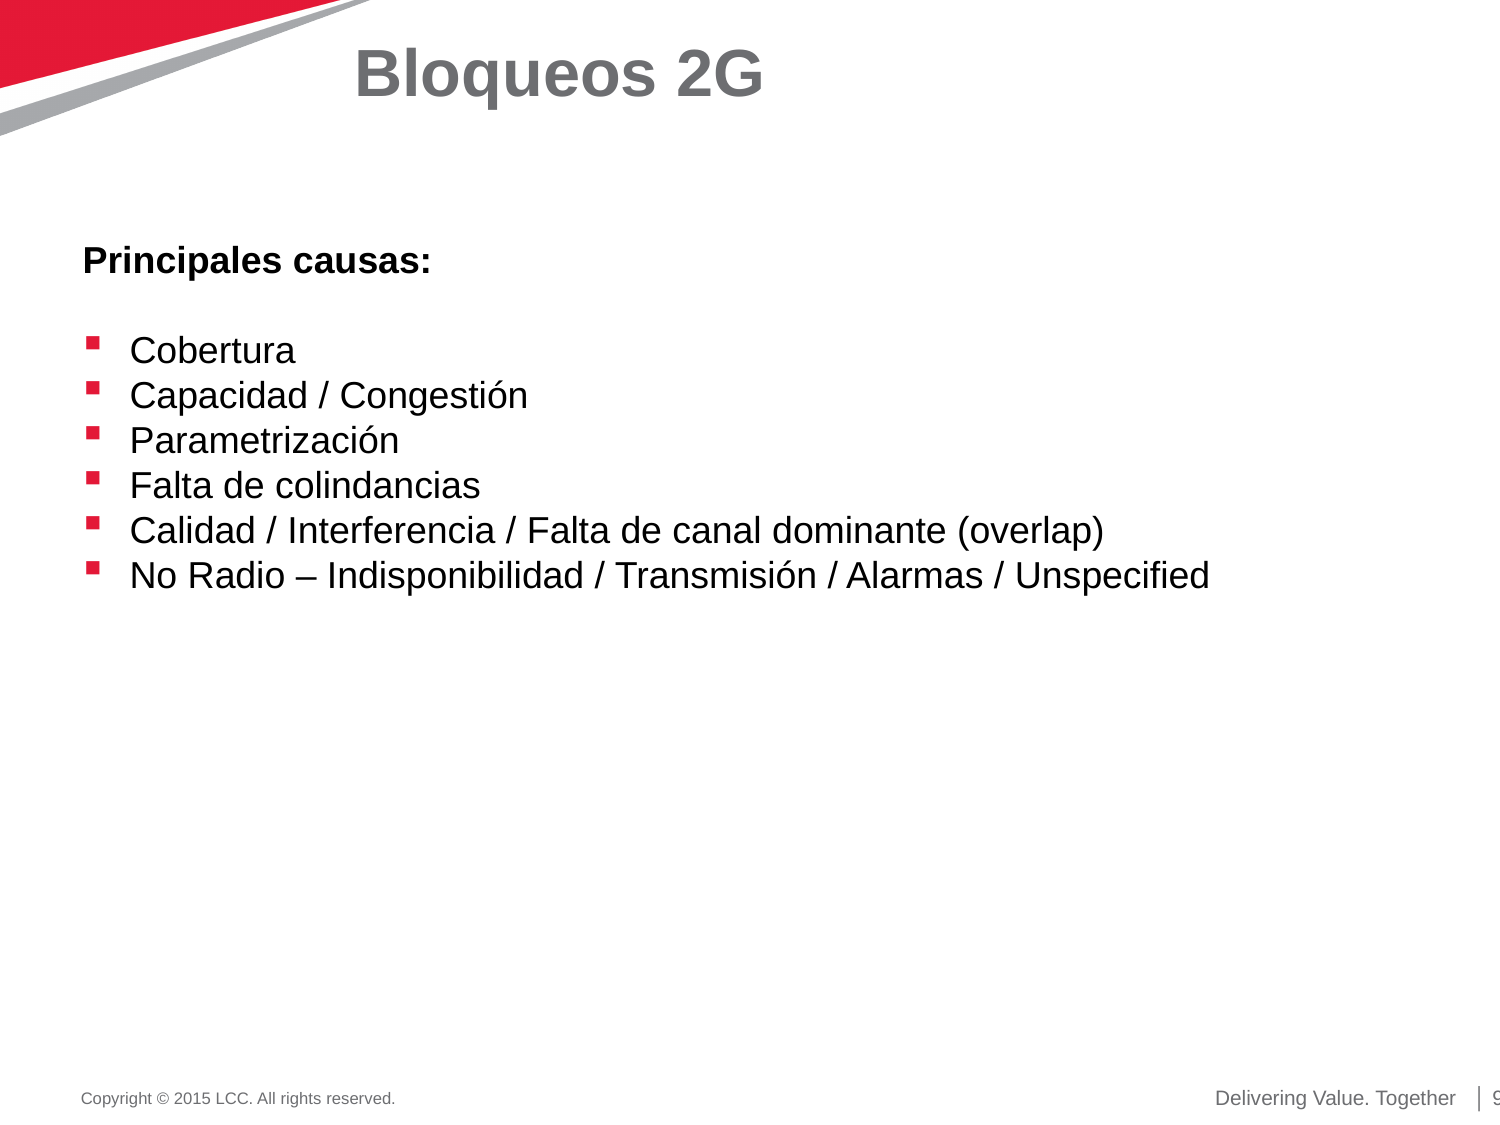

# Bloqueos 2G
Principales causas:

Cobertura
Capacidad / Congestión
Parametrización
Falta de colindancias
Calidad / Interferencia / Falta de canal dominante (overlap)
No Radio – Indisponibilidad / Transmisión / Alarmas / Unspecified